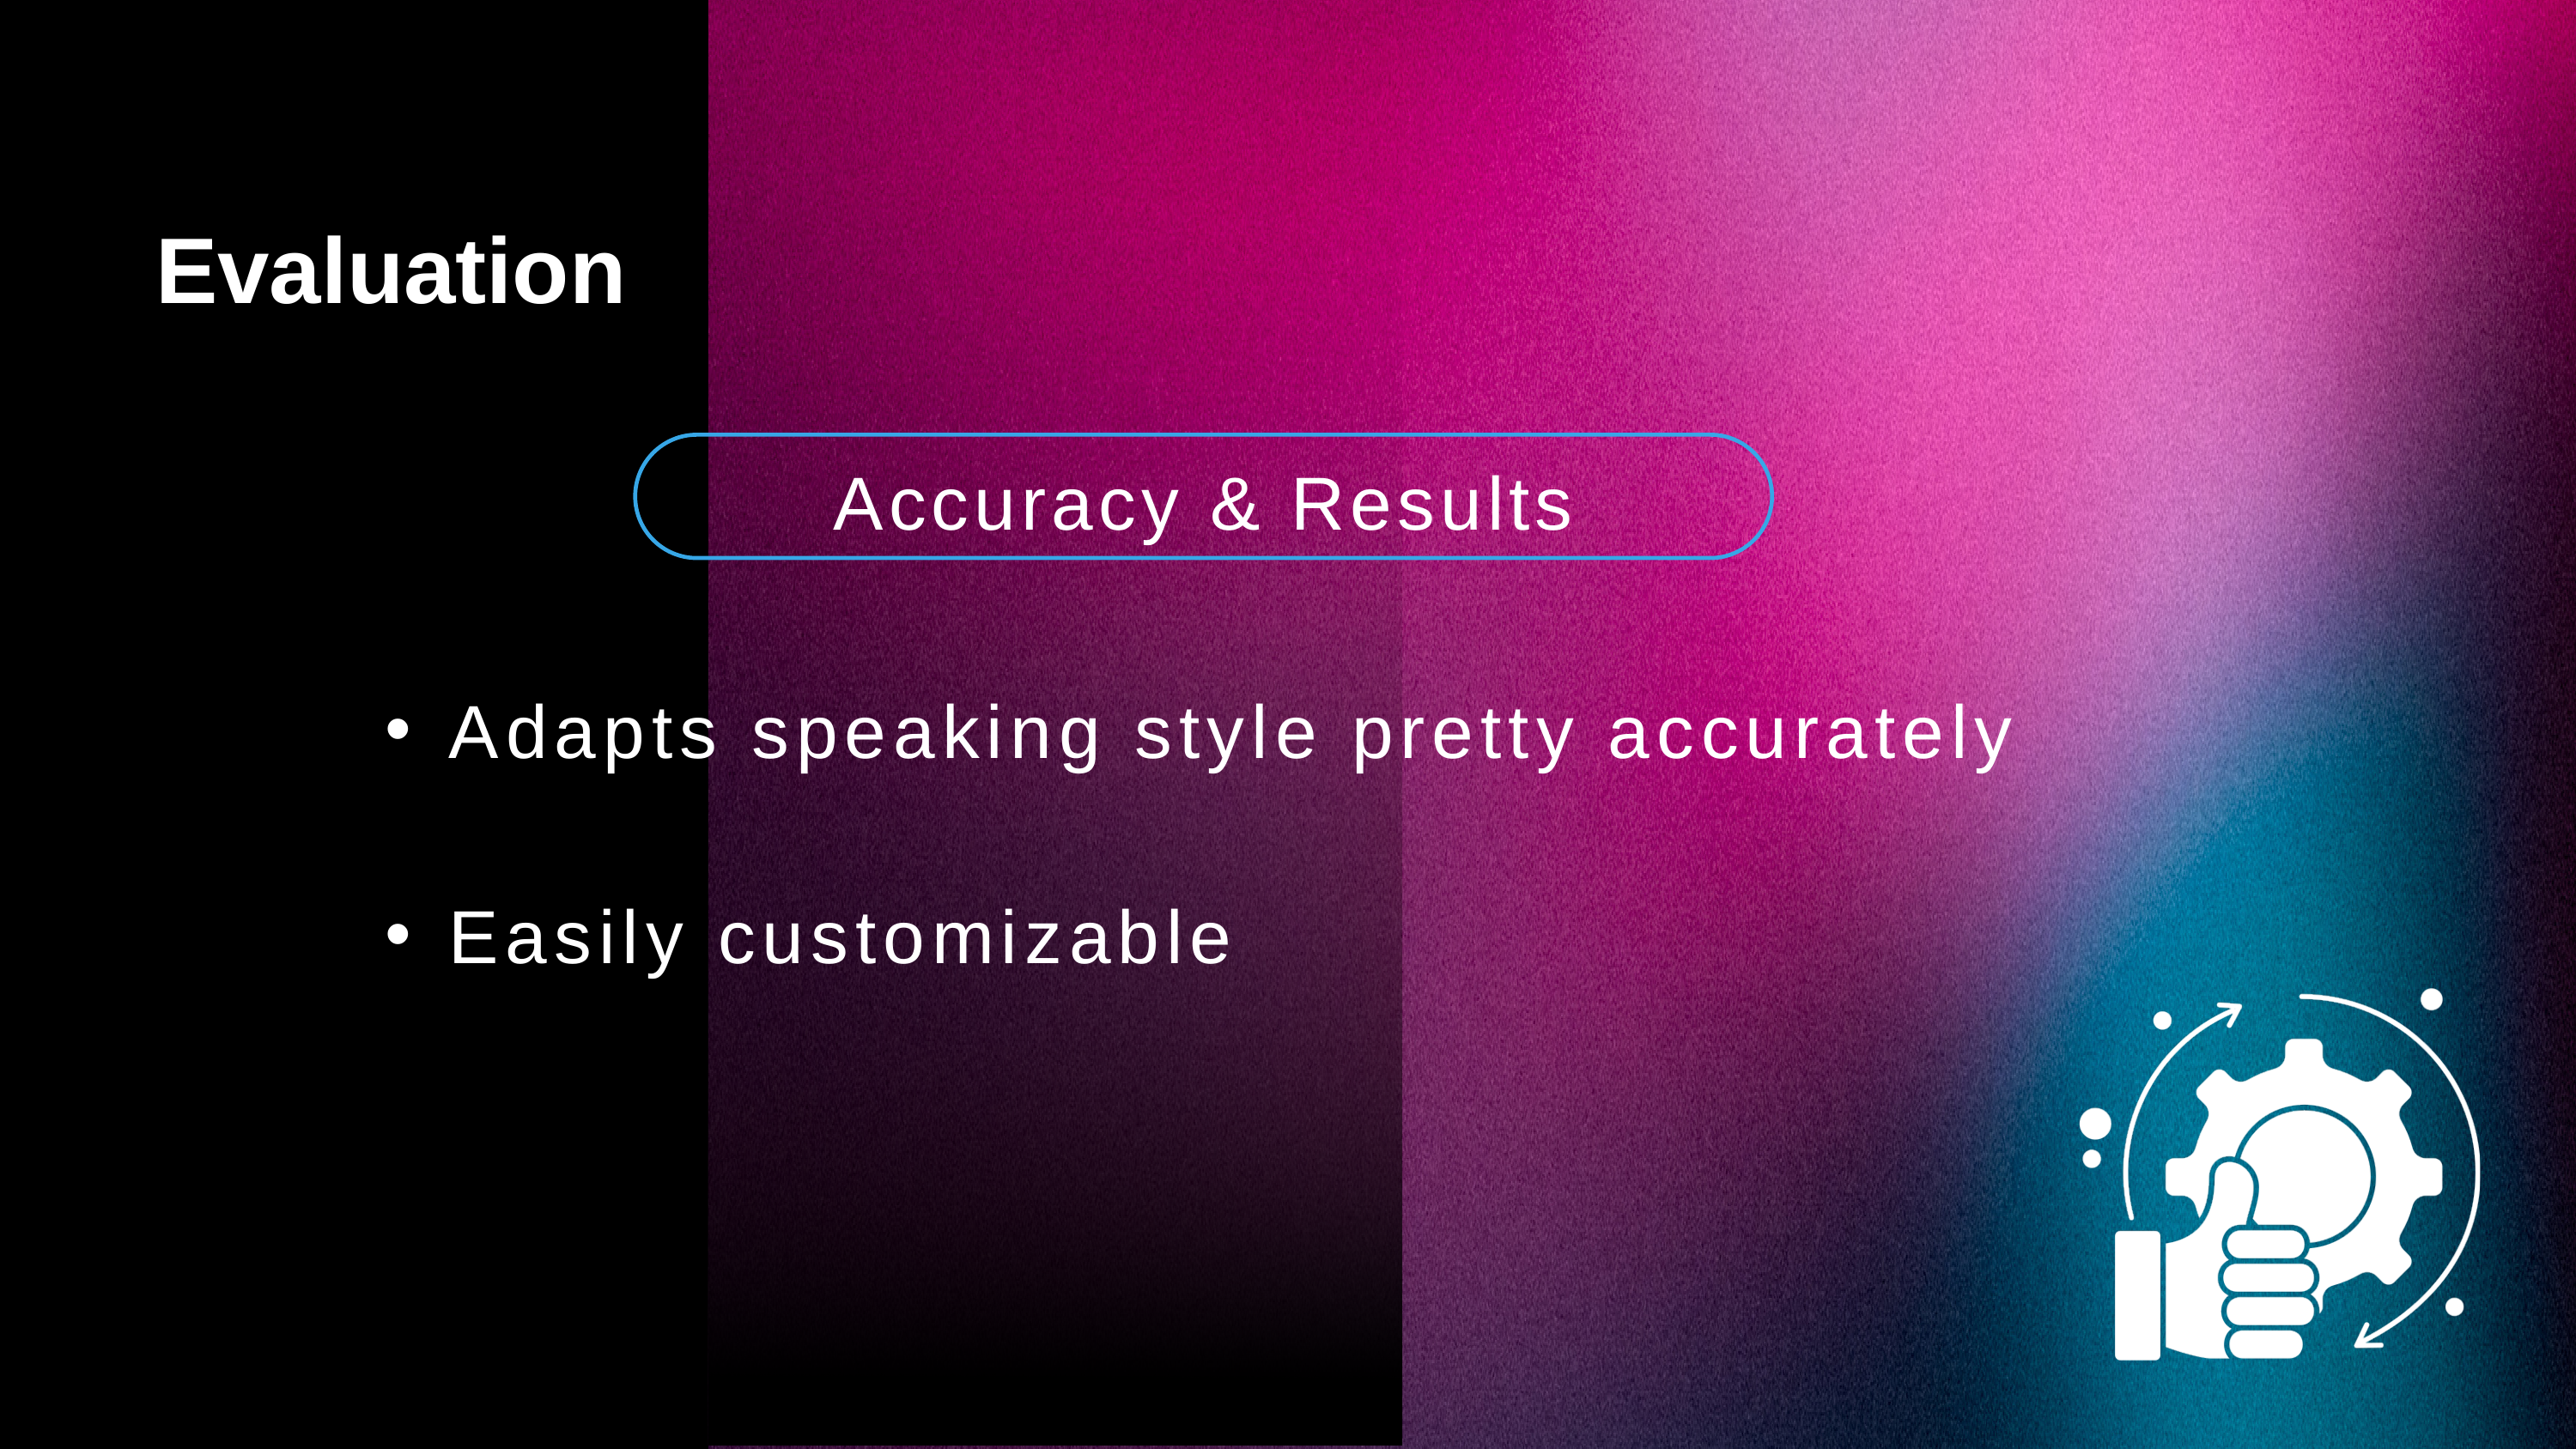

Evaluation

Accuracy & Results

Adapts speaking style pretty accurately
Easily customizable